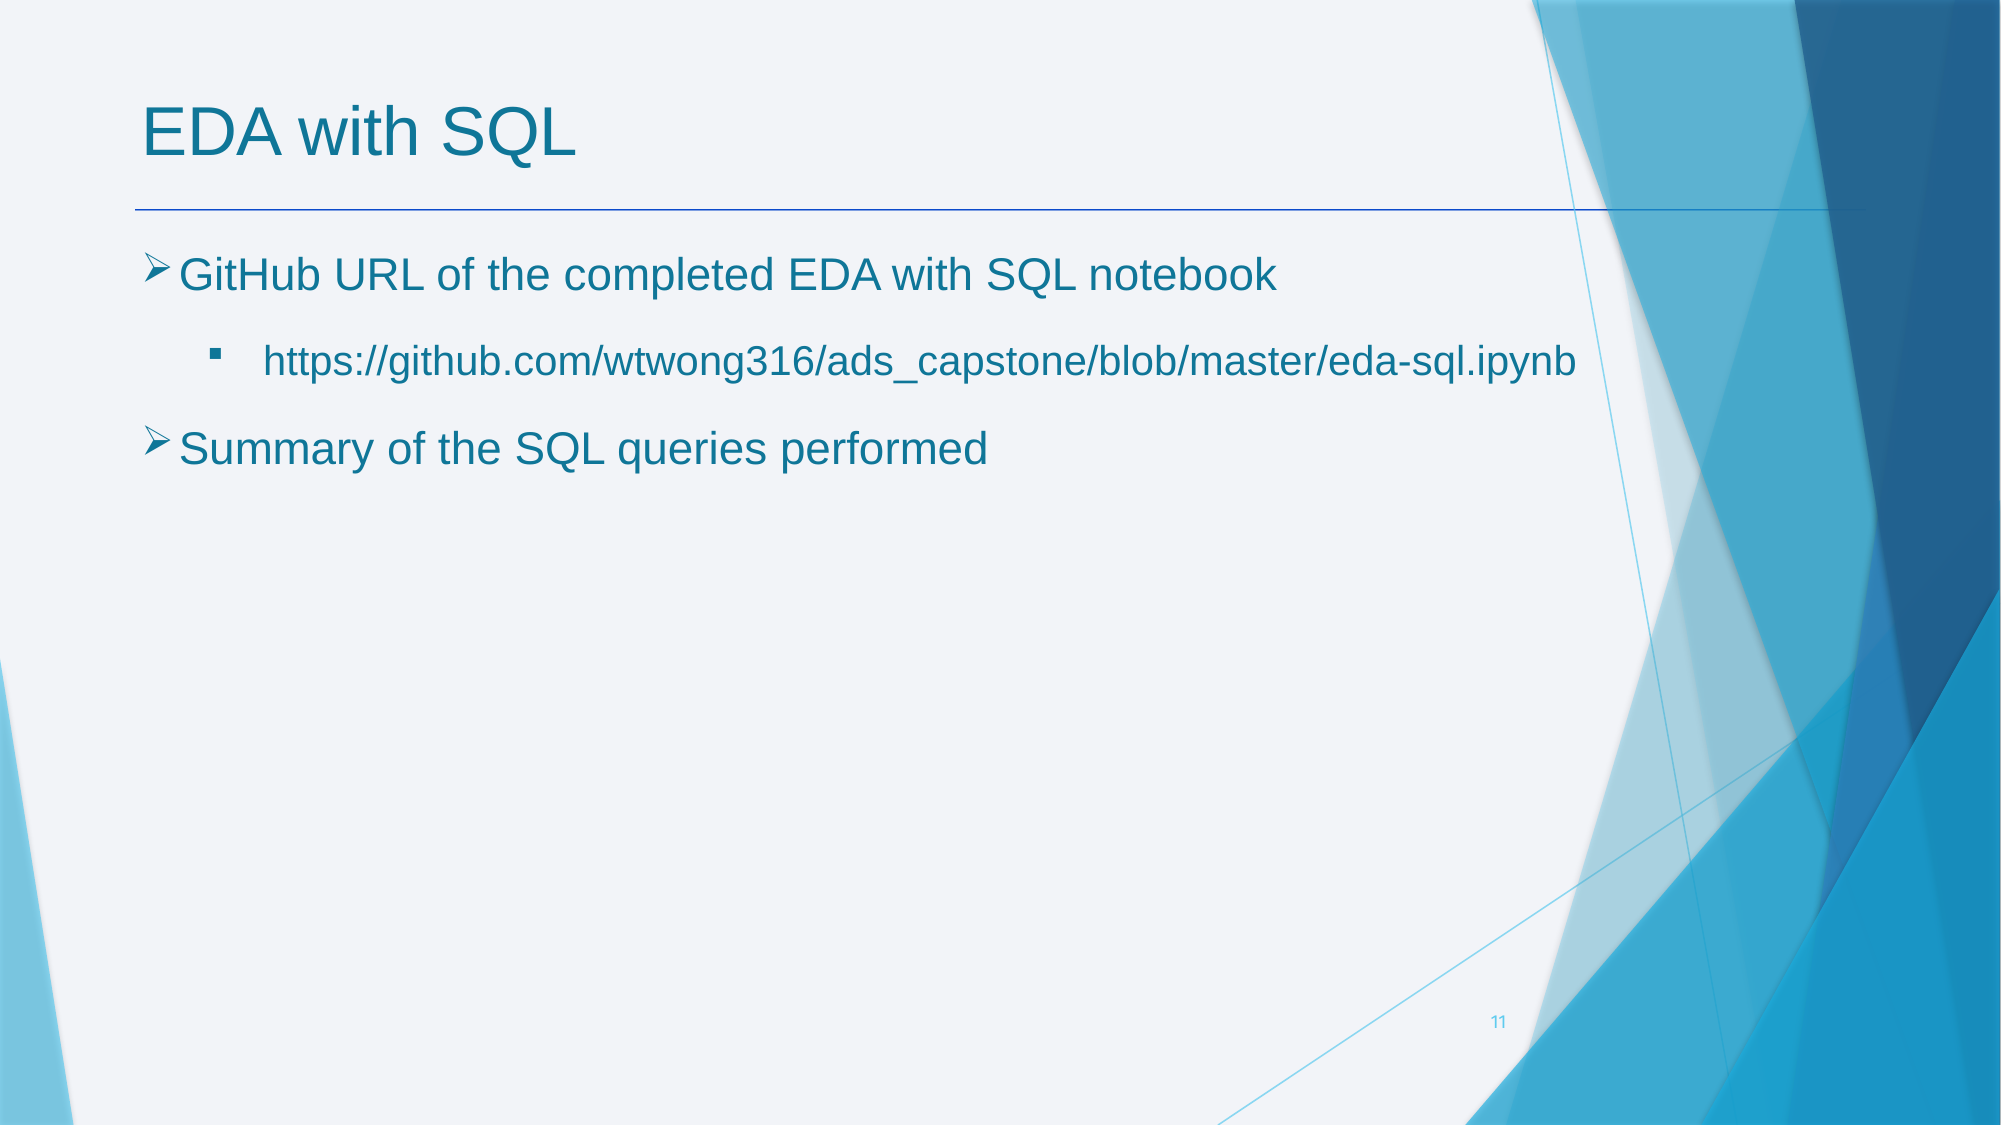

EDA with SQL
GitHub URL of the completed EDA with SQL notebook
https://github.com/wtwong316/ads_capstone/blob/master/eda-sql.ipynb
Summary of the SQL queries performed

11